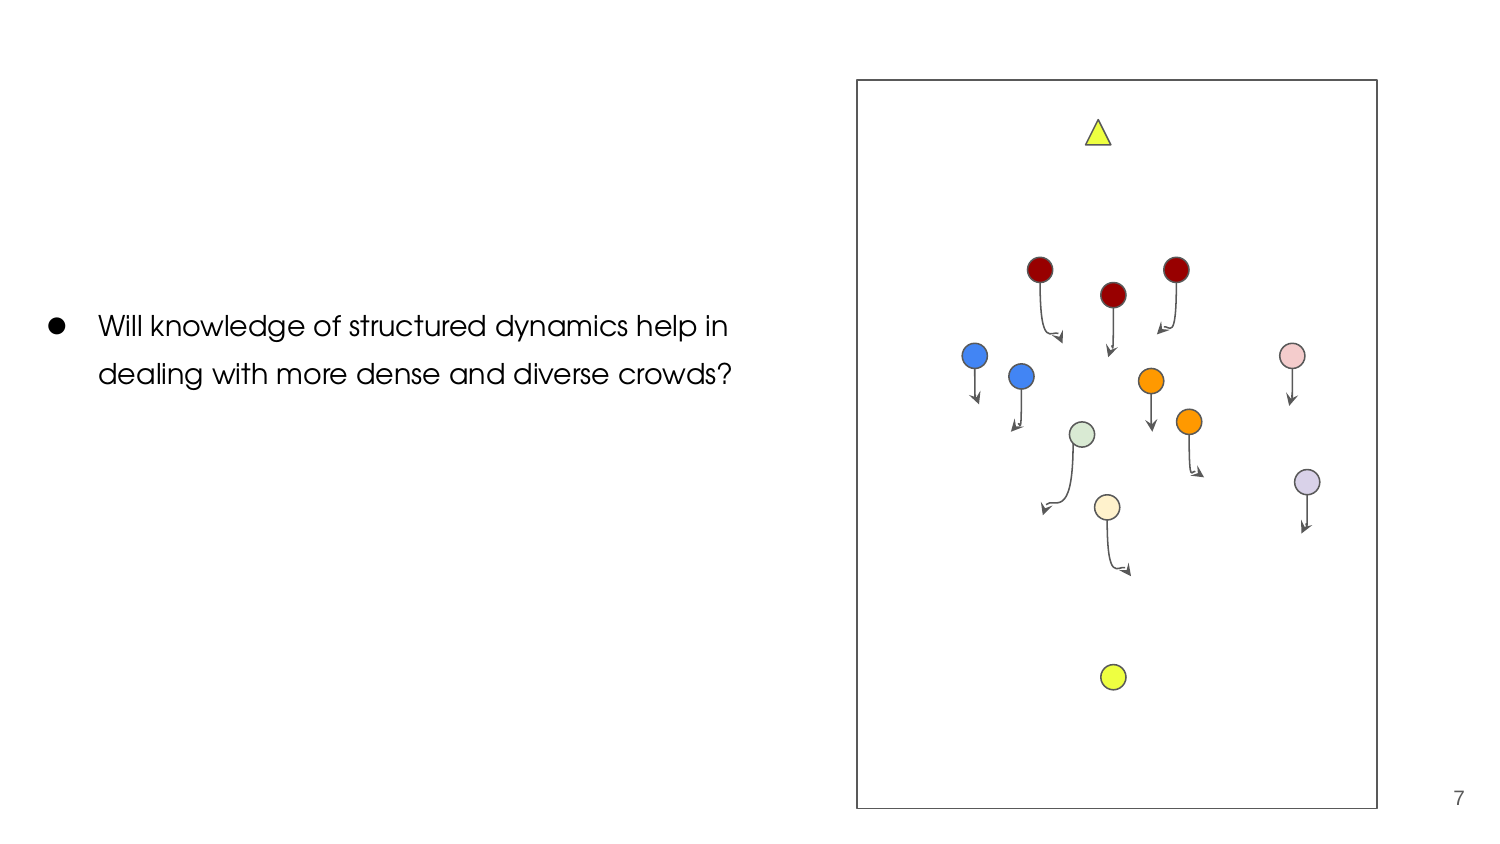

Will knowledge of structured dynamics help in dealing with more dense and diverse crowds?

7